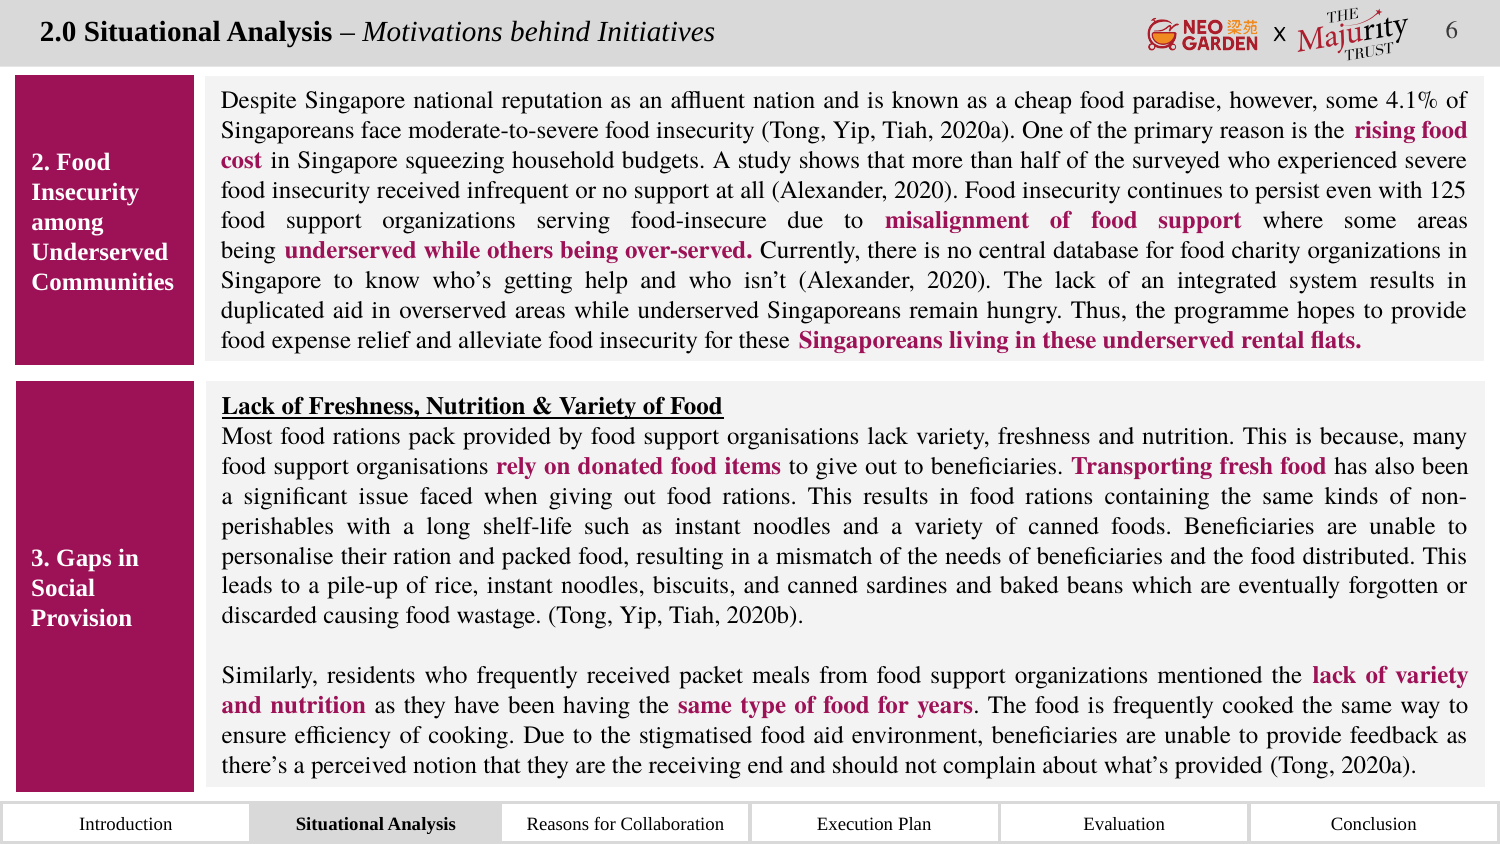

2.0 Situational Analysis – Motivations behind Initiatives
2. Food Insecurity among Underserved Communities
Despite Singapore national reputation as an affluent nation and is known as a cheap food paradise, however, some 4.1% of Singaporeans face moderate-to-severe food insecurity (Tong, Yip, Tiah, 2020a). One of the primary reason is the rising food cost in Singapore squeezing household budgets. A study shows that more than half of the surveyed who experienced severe food insecurity received infrequent or no support at all (Alexander, 2020). Food insecurity continues to persist even with 125 food support organizations serving food-insecure due to misalignment of food support where some areas being underserved while others being over-served. Currently, there is no central database for food charity organizations in Singapore to know who’s getting help and who isn’t (Alexander, 2020). The lack of an integrated system results in duplicated aid in overserved areas while underserved Singaporeans remain hungry. Thus, the programme hopes to provide food expense relief and alleviate food insecurity for these Singaporeans living in these underserved rental flats.
3. Gaps in Social Provision
Lack of Freshness, Nutrition & Variety of Food
Most food rations pack provided by food support organisations lack variety, freshness and nutrition. This is because, many food support organisations rely on donated food items to give out to beneficiaries. Transporting fresh food has also been a significant issue faced when giving out food rations. This results in food rations containing the same kinds of non-perishables with a long shelf-life such as instant noodles and a variety of canned foods. Beneficiaries are unable to personalise their ration and packed food, resulting in a mismatch of the needs of beneficiaries and the food distributed. This leads to a pile-up of rice, instant noodles, biscuits, and canned sardines and baked beans which are eventually forgotten or discarded causing food wastage. (Tong, Yip, Tiah, 2020b).

Similarly, residents who frequently received packet meals from food support organizations mentioned the lack of variety and nutrition as they have been having the same type of food for years. The food is frequently cooked the same way to ensure efficiency of cooking. Due to the stigmatised food aid environment, beneficiaries are unable to provide feedback as there’s a perceived notion that they are the receiving end and should not complain about what’s provided (Tong, 2020a).
Reasons for Collaboration
Introduction
Situational Analysis
Conclusion
Execution Plan
Evaluation